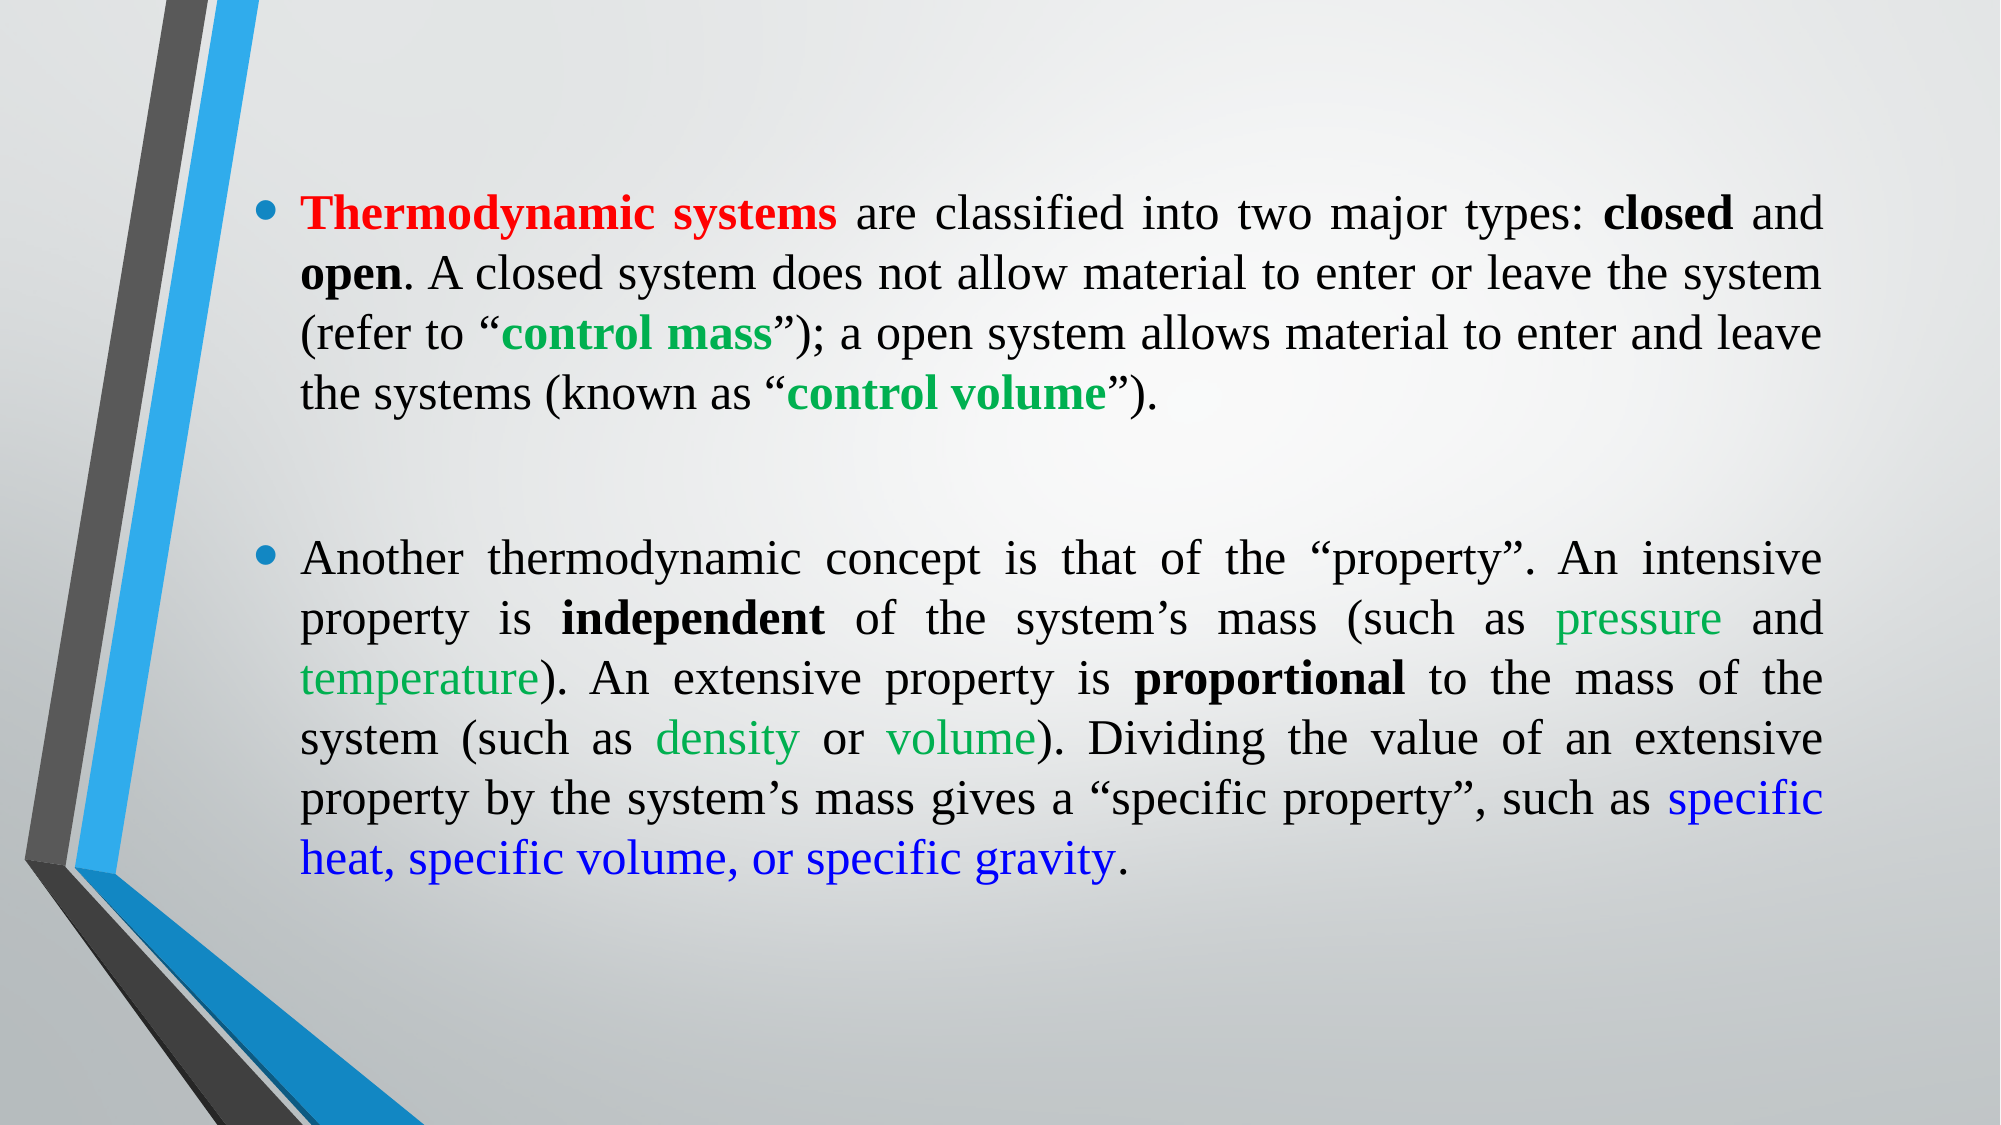

Thermodynamic systems are classified into two major types: closed and open. A closed system does not allow material to enter or leave the system (refer to “control mass”); a open system allows material to enter and leave the systems (known as “control volume”).

Another thermodynamic concept is that of the “property”. An intensive property is independent of the system’s mass (such as pressure and temperature). An extensive property is proportional to the mass of the system (such as density or volume). Dividing the value of an extensive property by the system’s mass gives a “specific property”, such as specific heat, specific volume, or specific gravity.